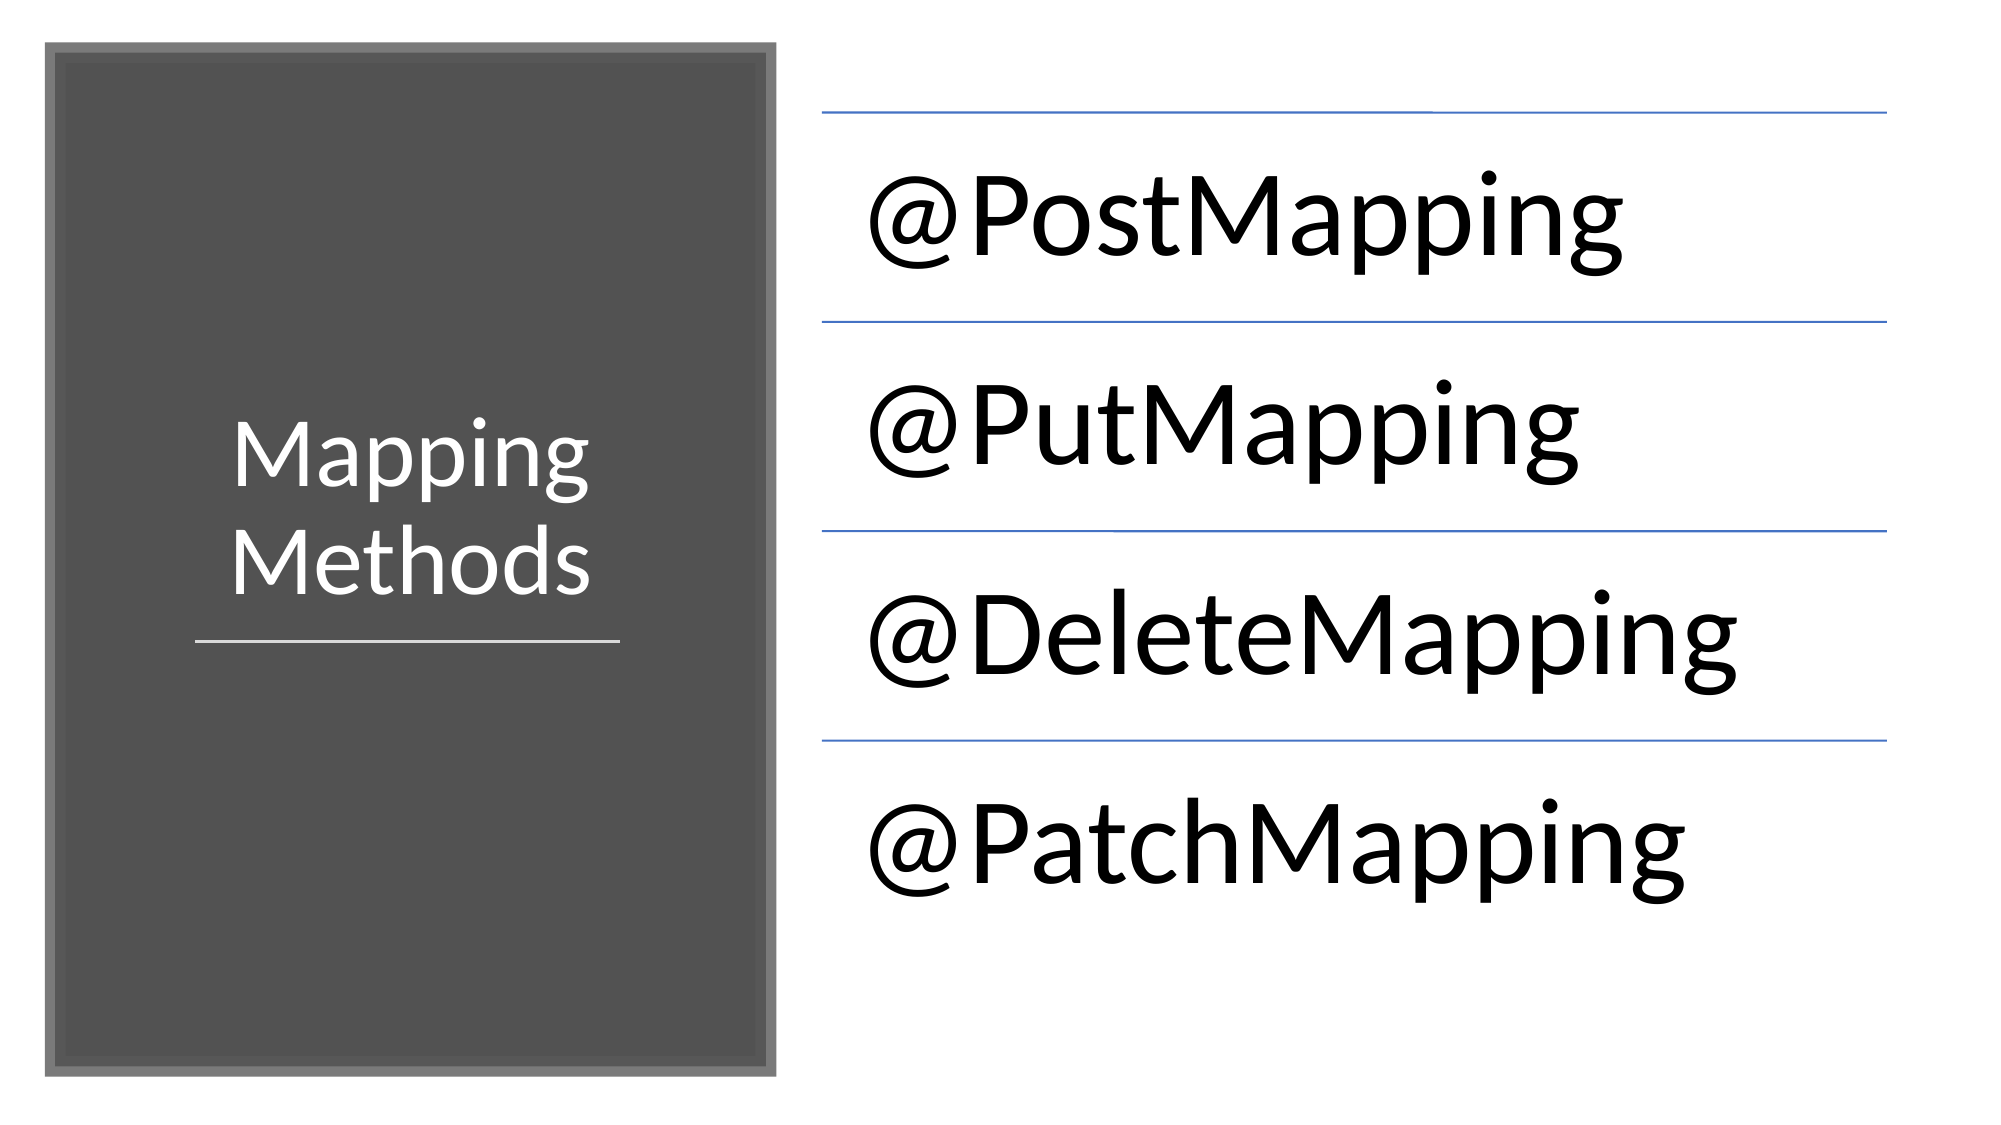

@PostMapping
@PutMapping
@DeleteMapping
@PatchMapping
# Mapping Methods